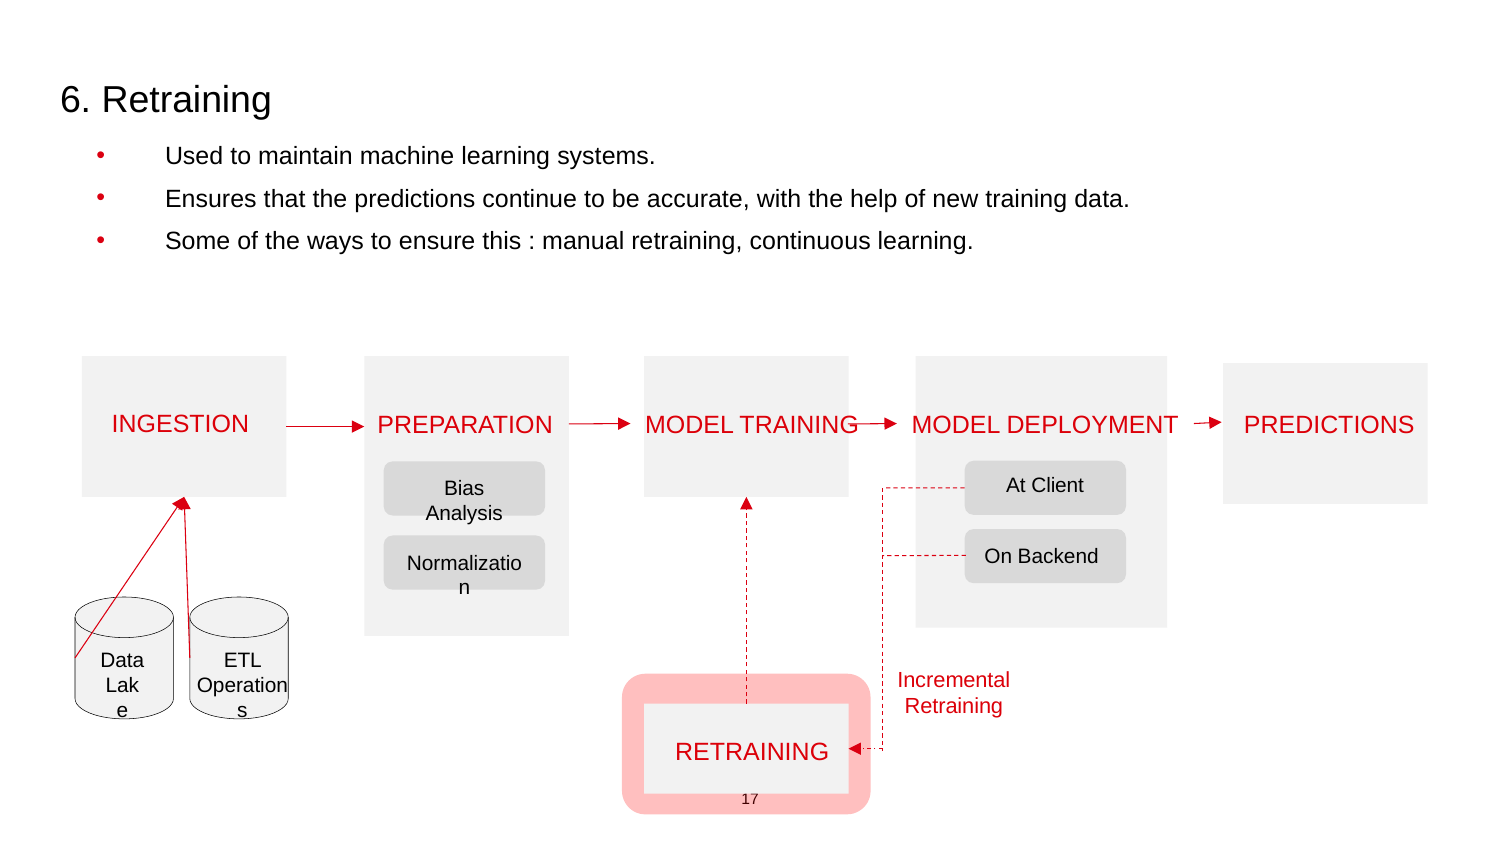

# 6. Retraining
Used to maintain machine learning systems.
Ensures that the predictions continue to be accurate, with the help of new training data.
Some of the ways to ensure this : manual retraining, continuous learning.

INGESTION
MODEL DEPLOYMENT
PREDICTIONS
MODEL TRAINING
PREPARATION

At Client
Bias Analysis

On Backend
Normalization

Data Lake
ETL Operations
Incremental Retraining

RETRAINING